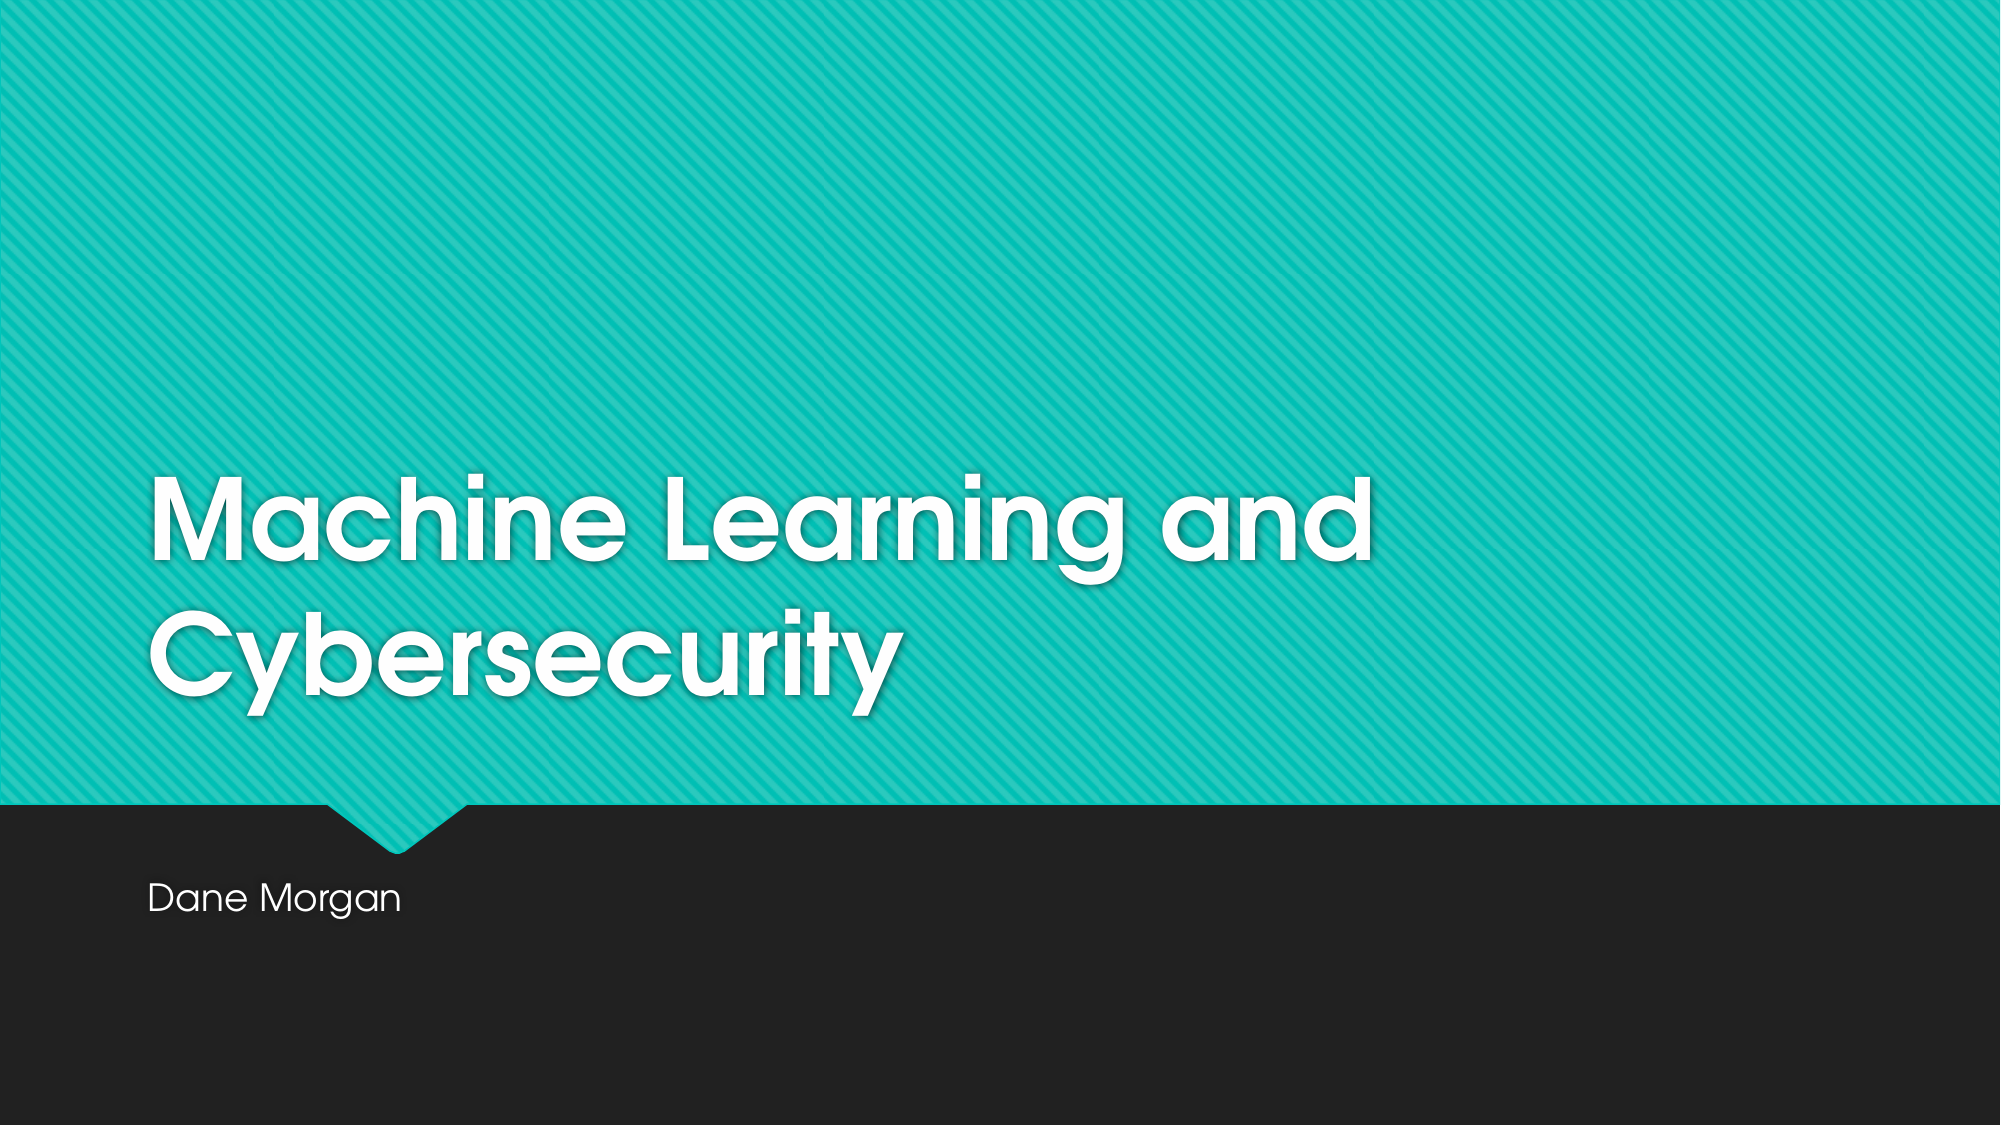

# Machine Learning and Cybersecurity
Dane Morgan